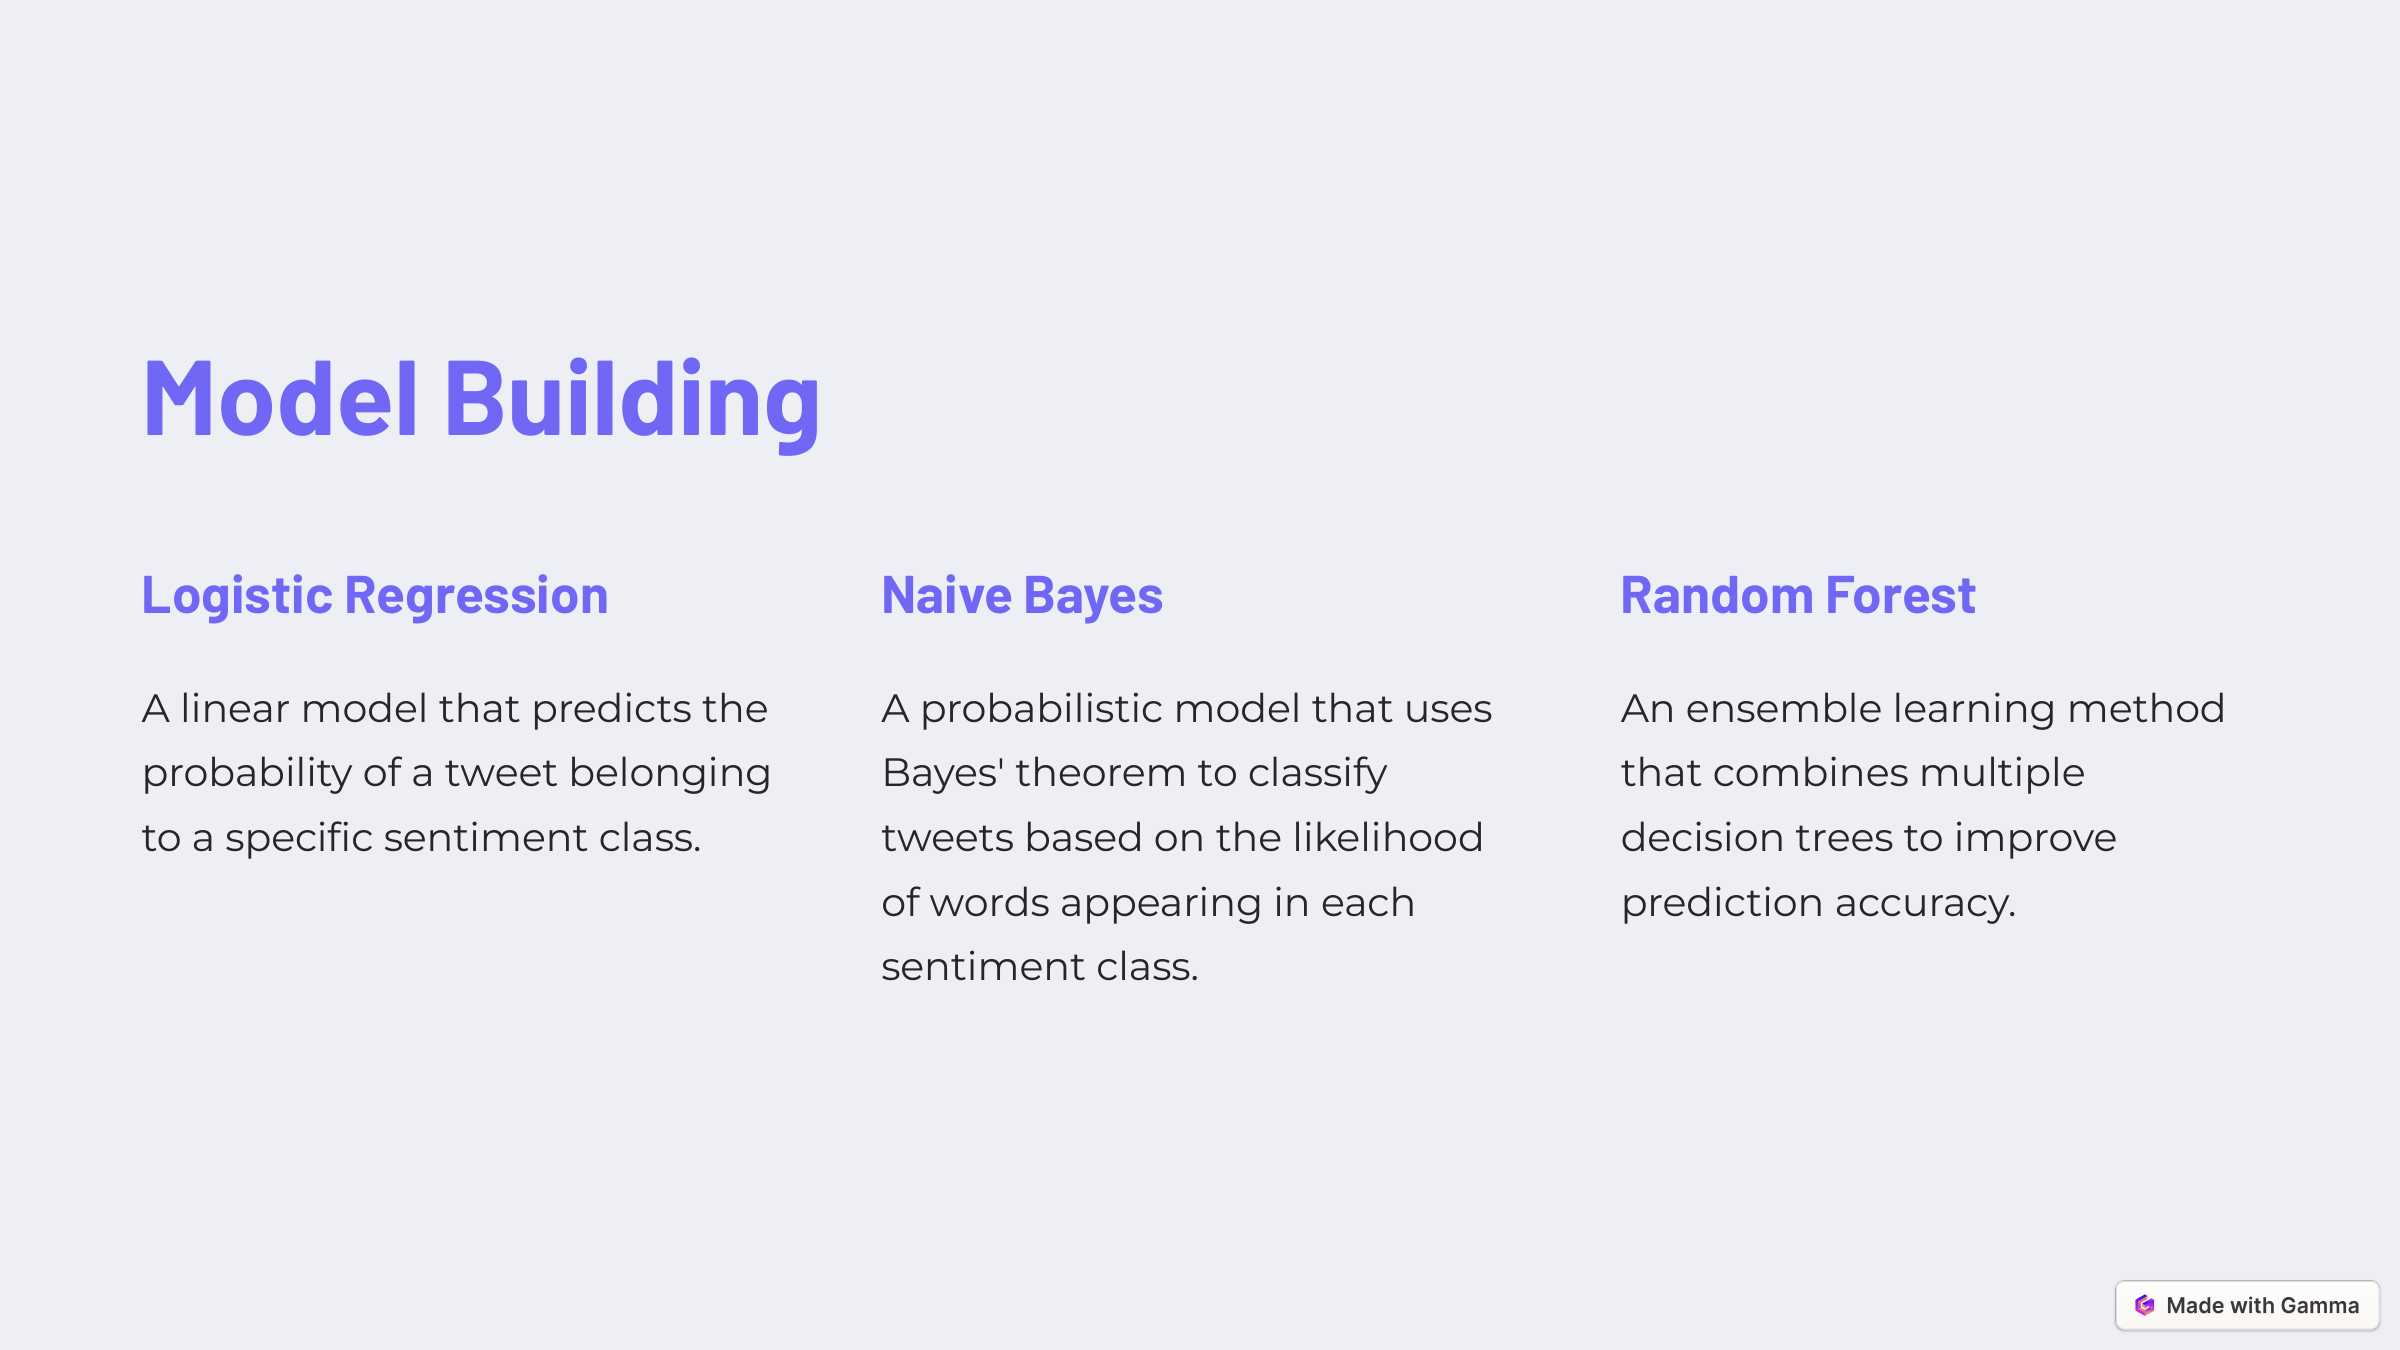

Model Building
Logistic Regression
Naive Bayes
Random Forest
A linear model that predicts the probability of a tweet belonging to a specific sentiment class.
A probabilistic model that uses Bayes' theorem to classify tweets based on the likelihood of words appearing in each sentiment class.
An ensemble learning method that combines multiple decision trees to improve prediction accuracy.